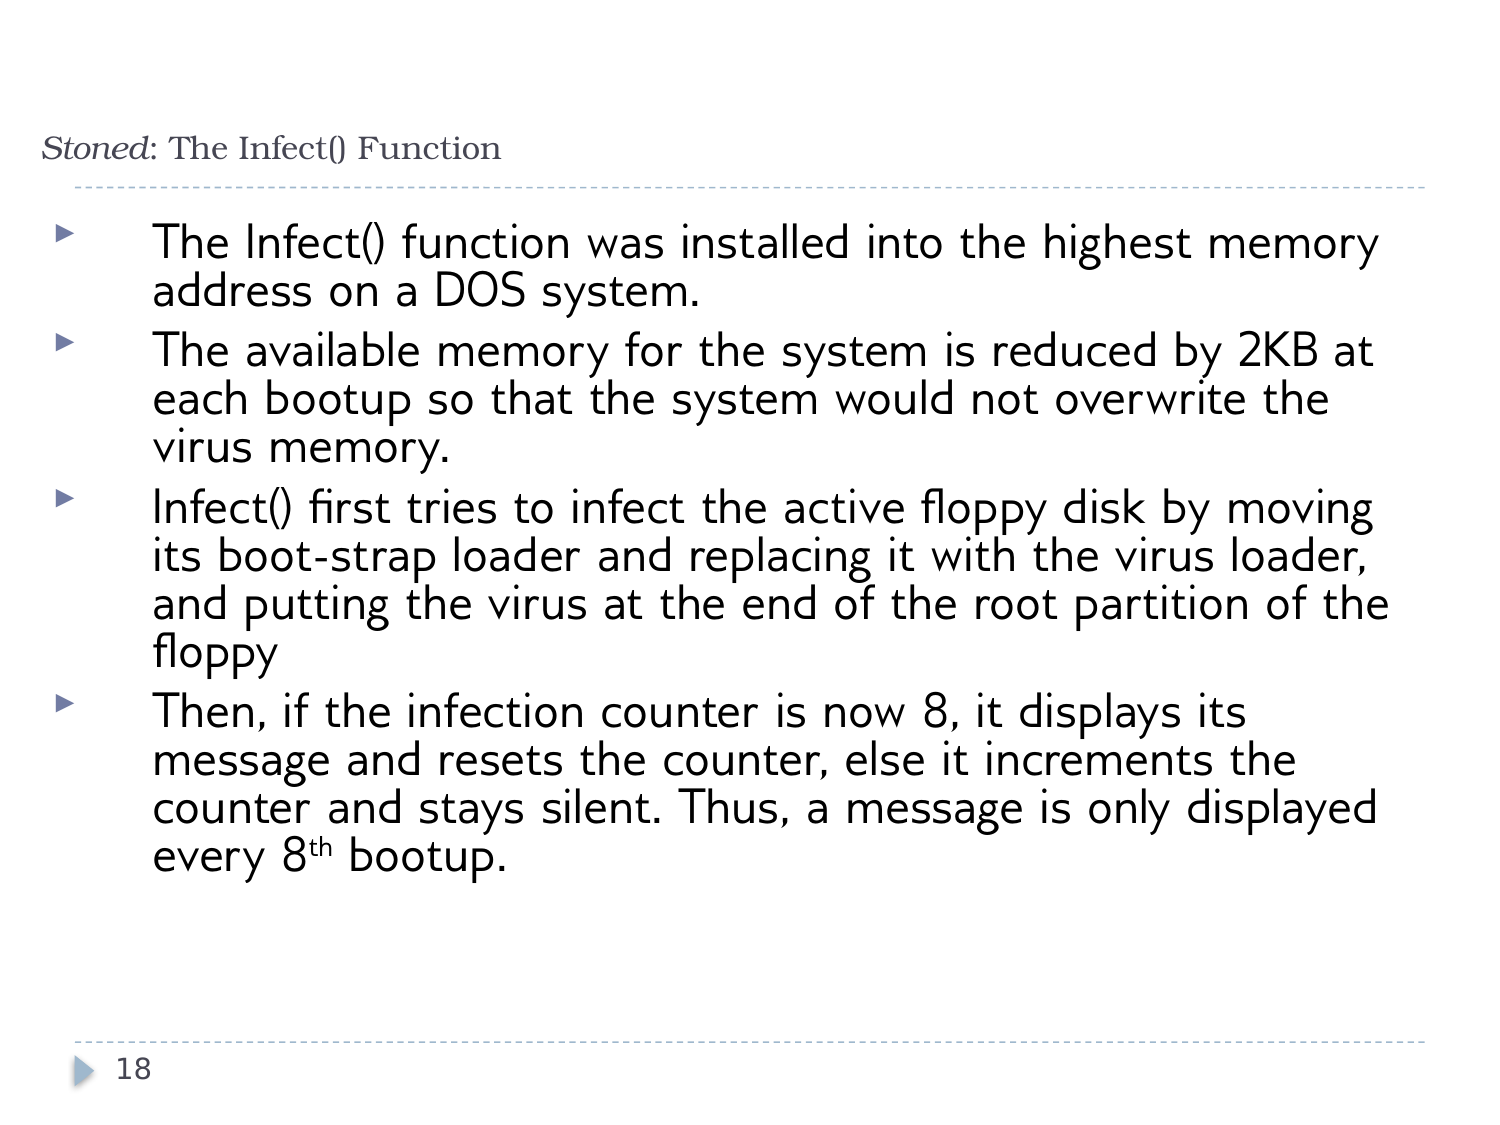

# Stoned: The Infect() Function
The Infect() function was installed into the highest memory address on a DOS system.
The available memory for the system is reduced by 2KB at each bootup so that the system would not overwrite the virus memory.
Infect() first tries to infect the active floppy disk by moving its boot-strap loader and replacing it with the virus loader, and putting the virus at the end of the root partition of the floppy
Then, if the infection counter is now 8, it displays its message and resets the counter, else it increments the counter and stays silent. Thus, a message is only displayed every 8th bootup.

18